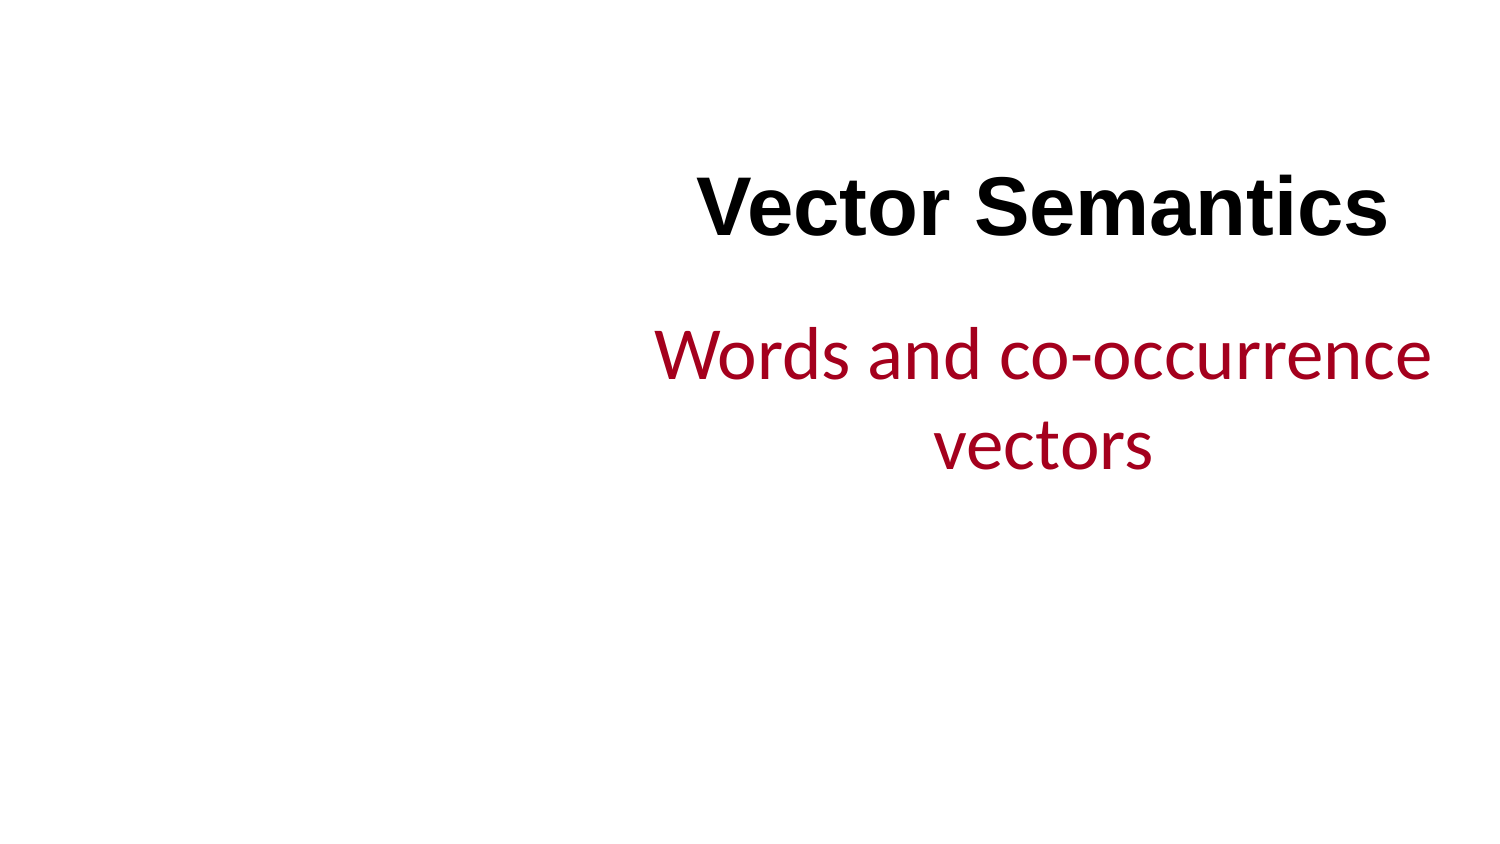

# Vector Semantics
Words and co-occurrence vectors